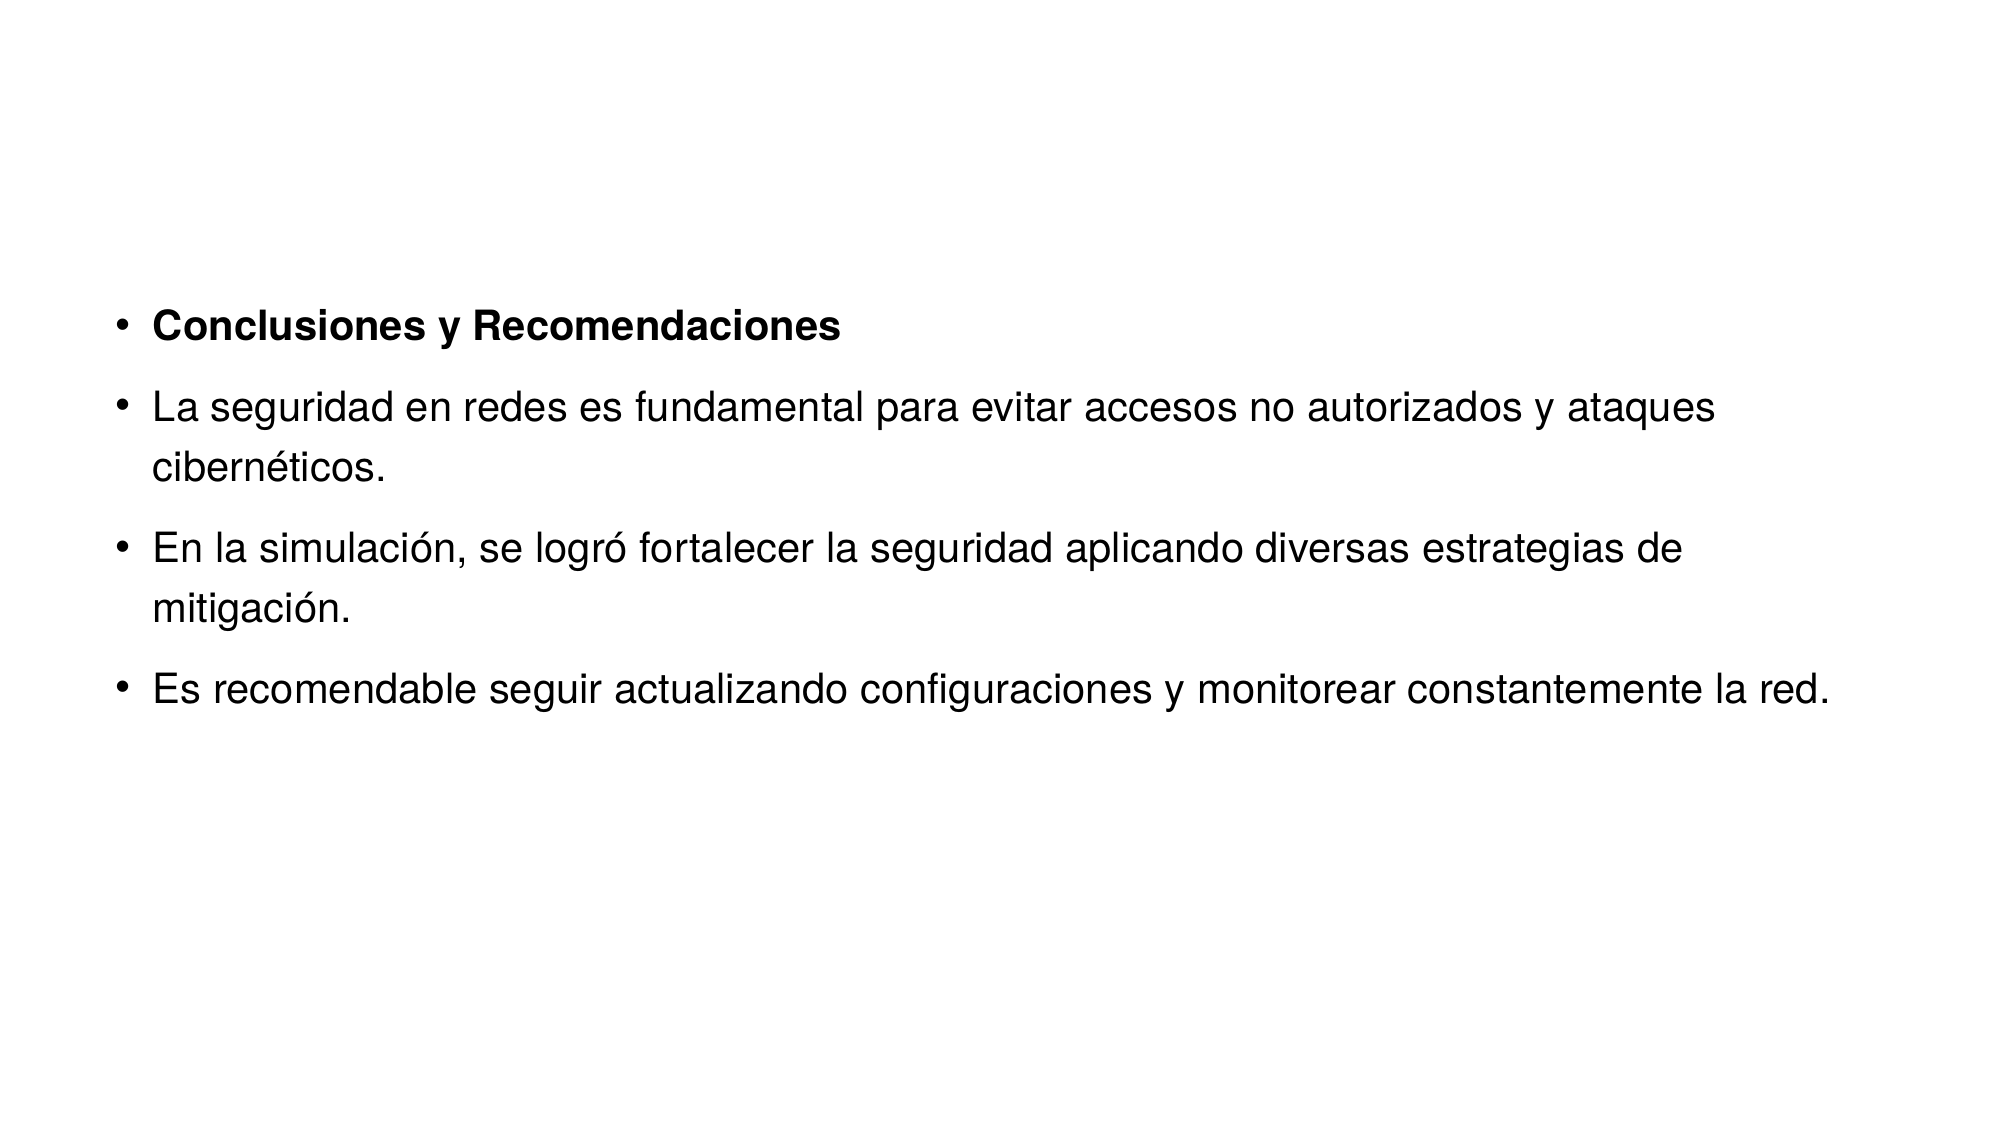

#
Conclusiones y Recomendaciones
La seguridad en redes es fundamental para evitar accesos no autorizados y ataques cibernéticos.
En la simulación, se logró fortalecer la seguridad aplicando diversas estrategias de mitigación.
Es recomendable seguir actualizando configuraciones y monitorear constantemente la red.